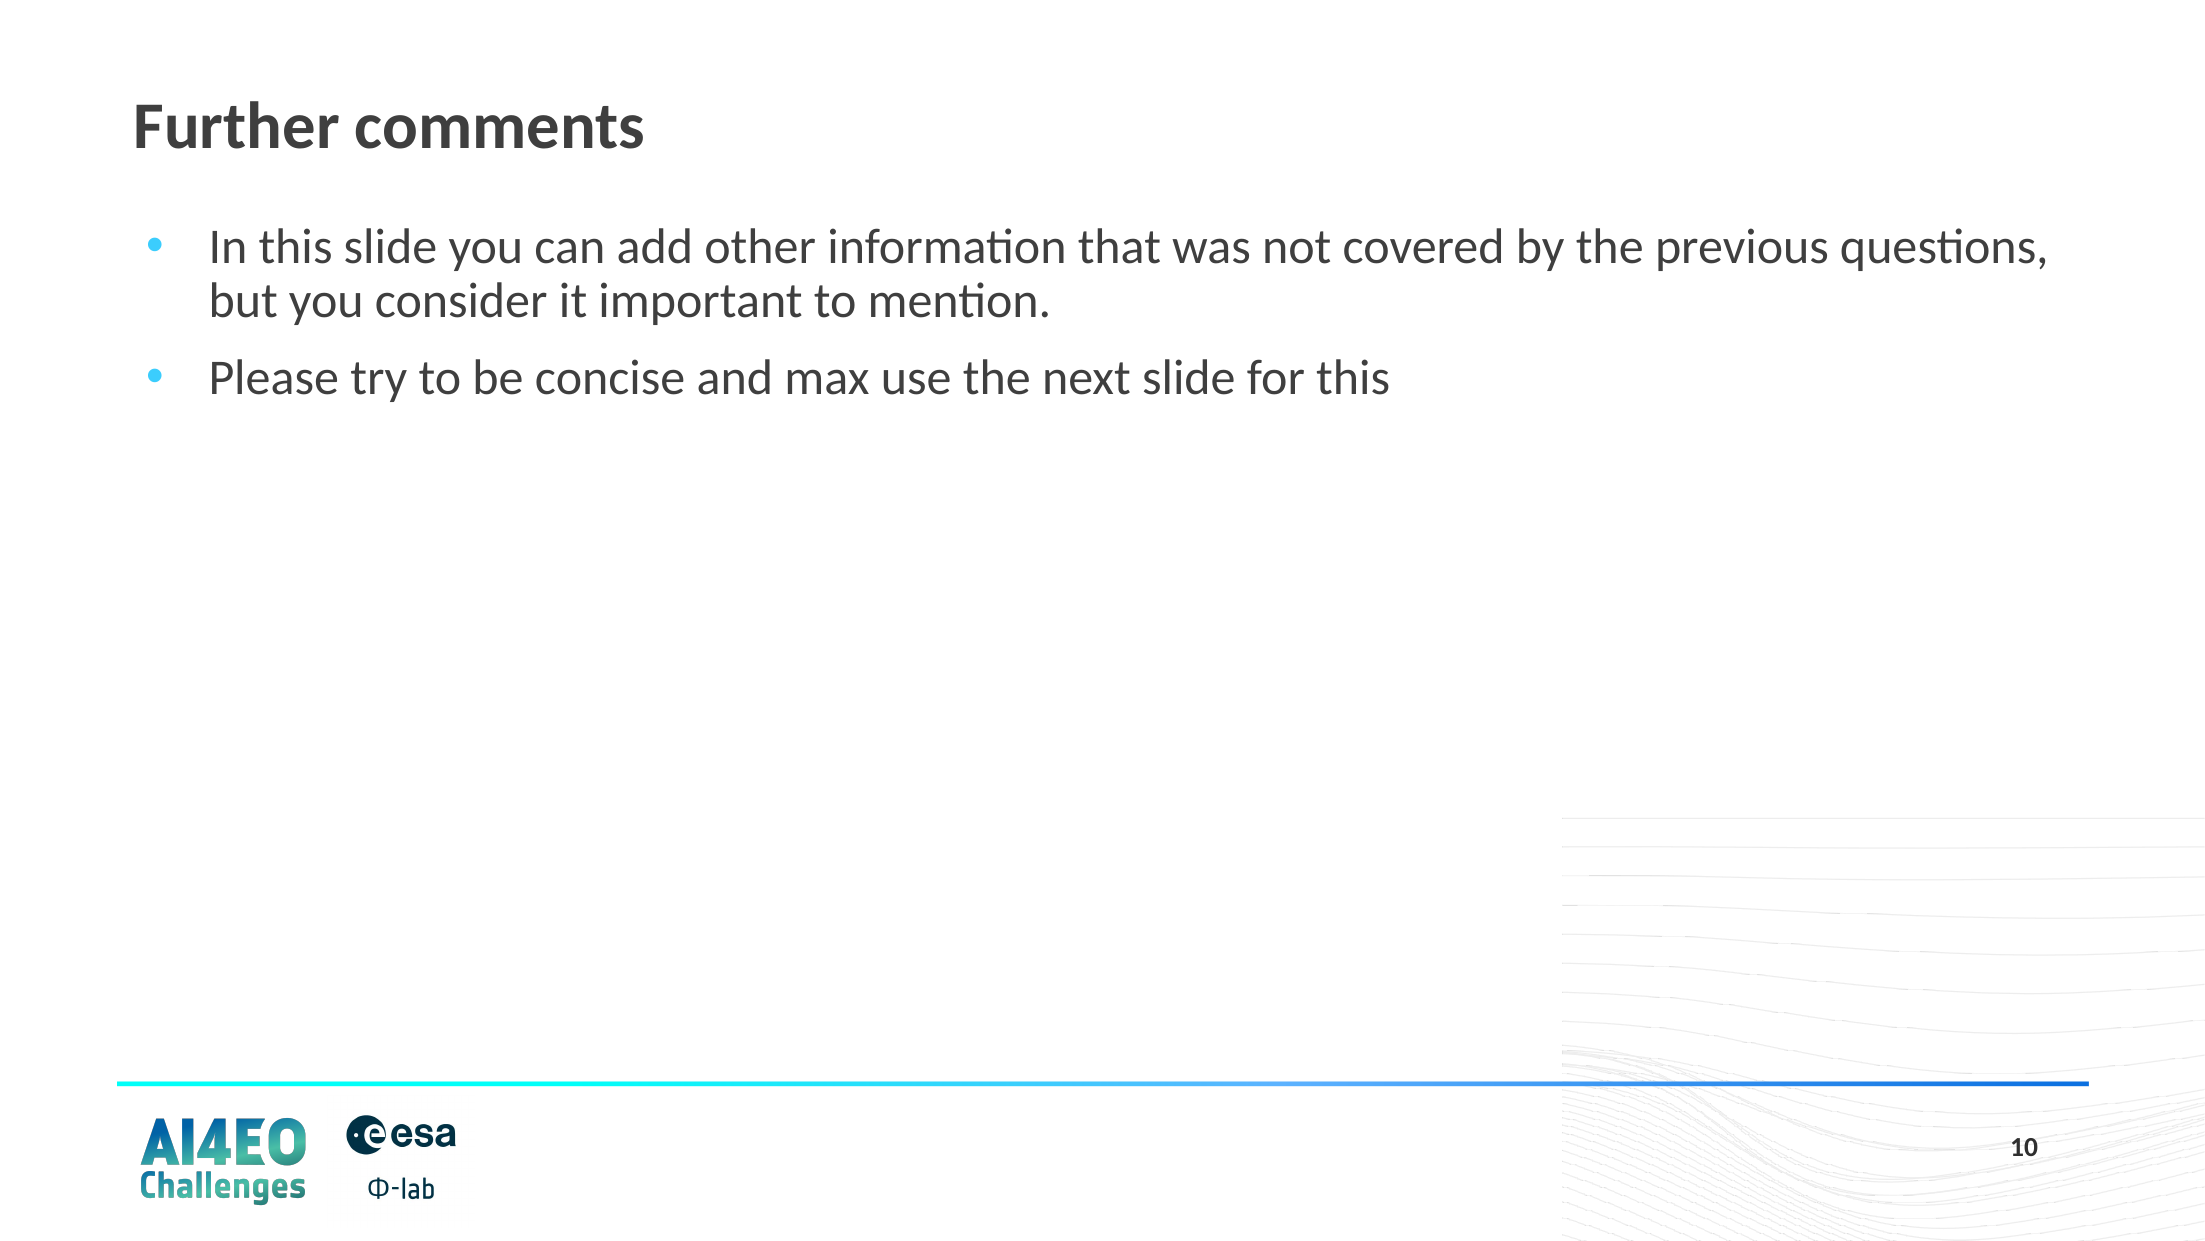

# Further comments
In this slide you can add other information that was not covered by the previous questions, but you consider it important to mention.
Please try to be concise and max use the next slide for this
10